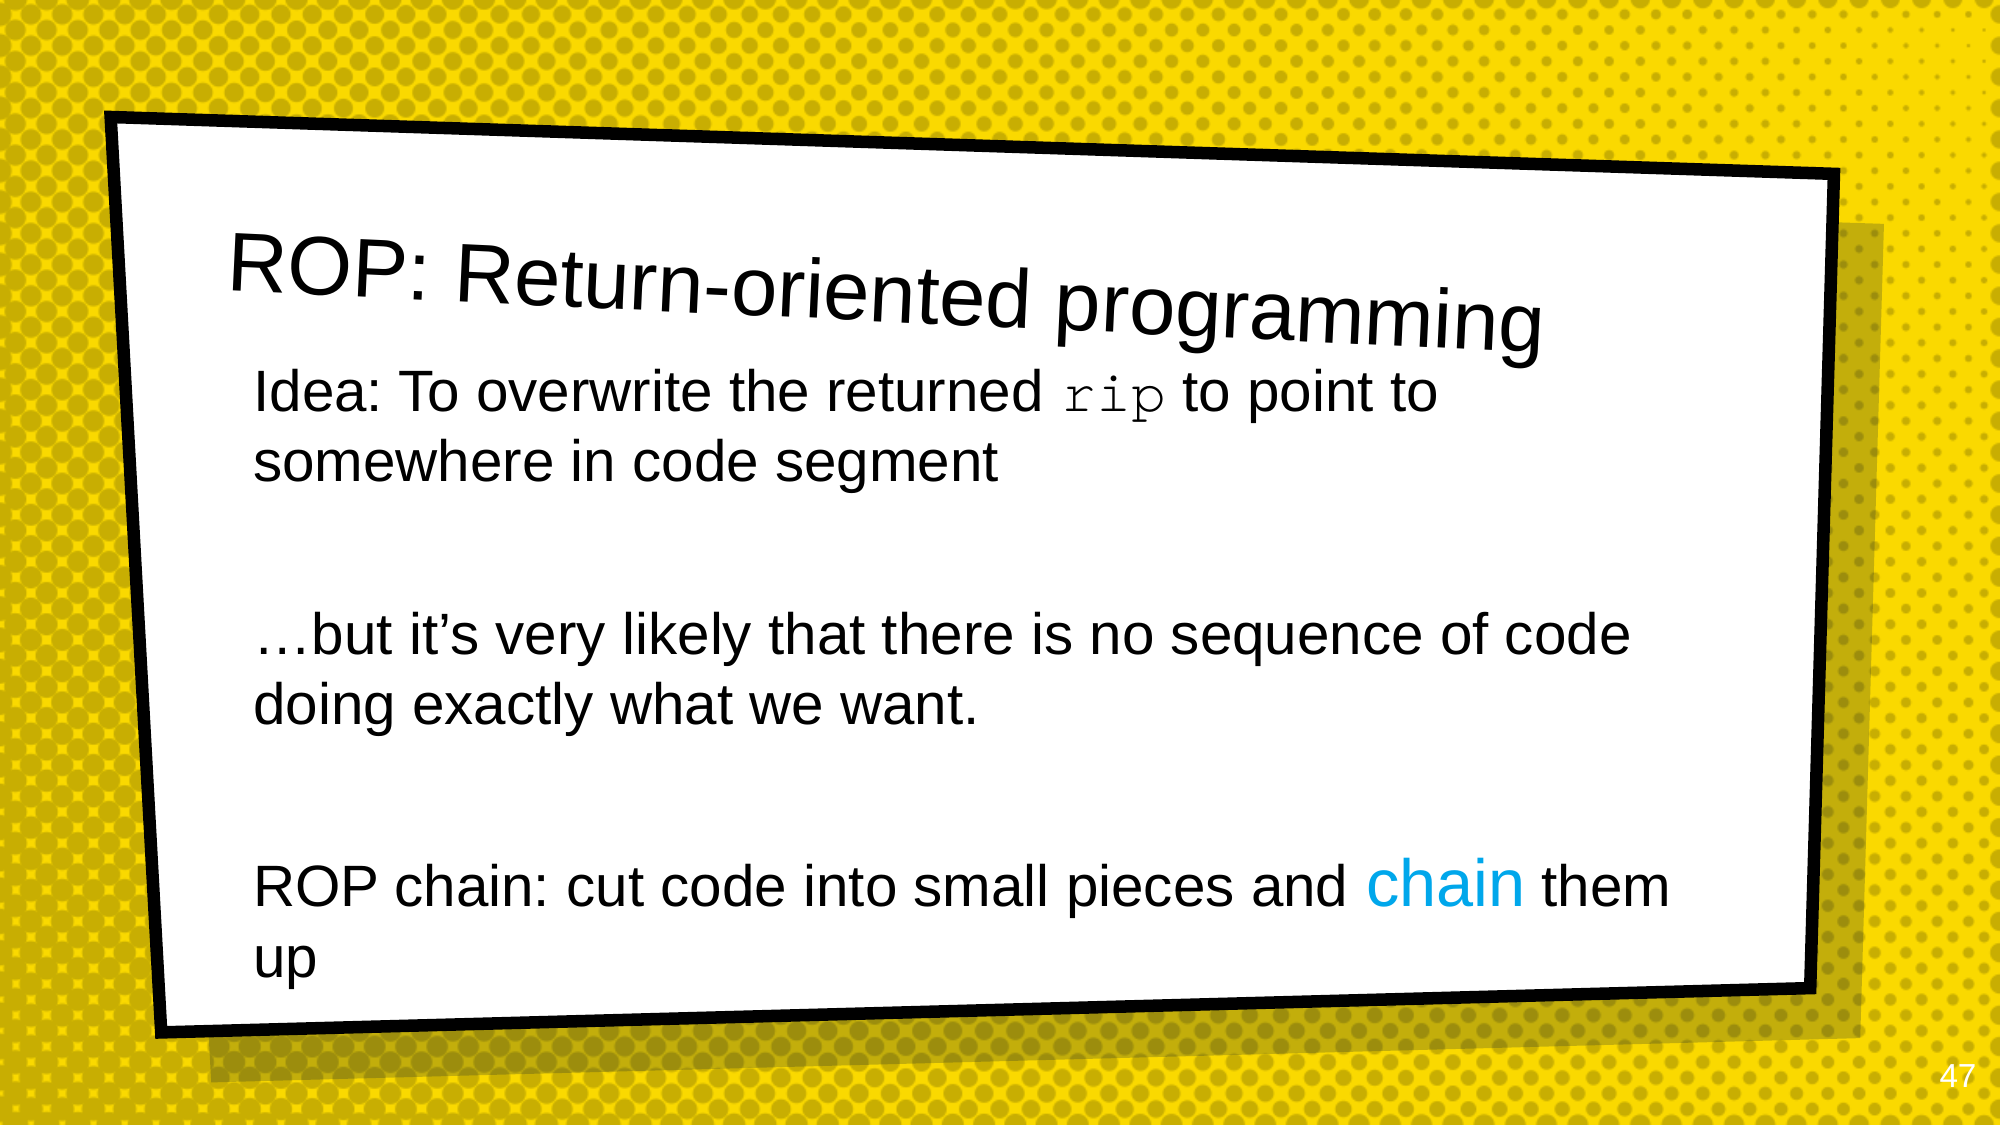

# ROP: Return-oriented programming
Idea: To overwrite the returned rip to point to somewhere in code segment

…but it’s very likely that there is no sequence of code doing exactly what we want.

ROP chain: cut code into small pieces and chain them up
47